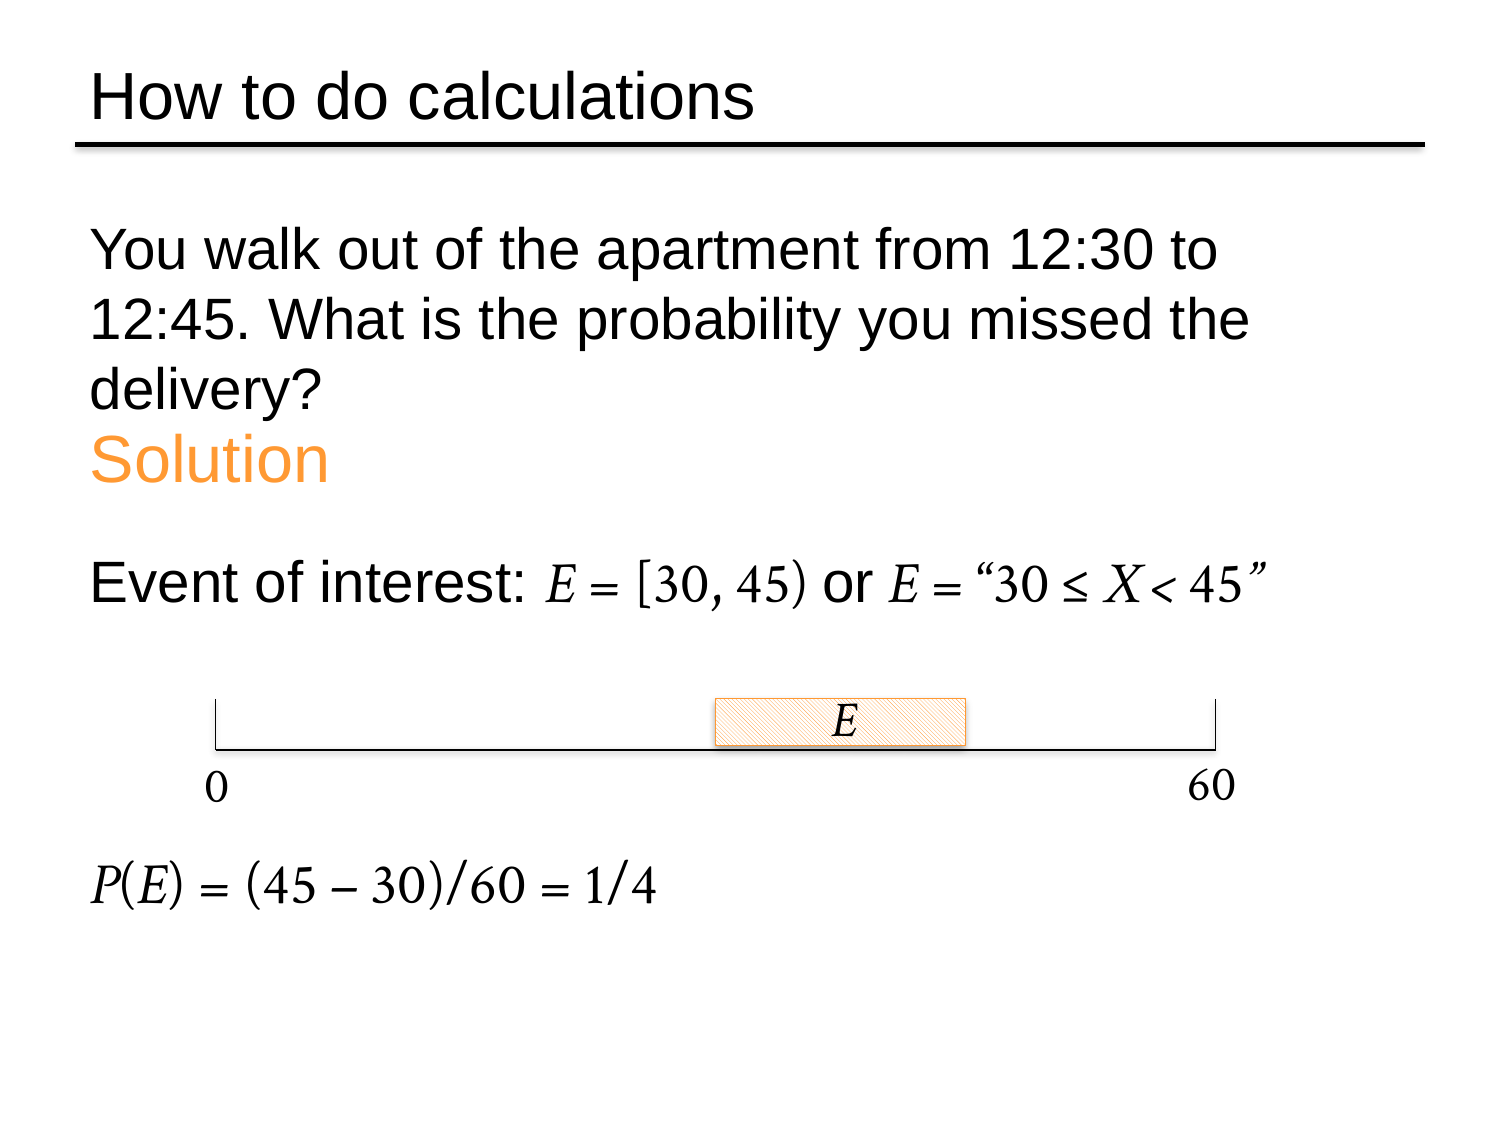

# How to do calculations
You walk out of the apartment from 12:30 to 12:45. What is the probability you missed the delivery?
Solution
Event of interest: E = [30, 45) or E = “30 ≤ X < 45”
E

60
0
P(E) = (45 – 30)/60 = 1/4